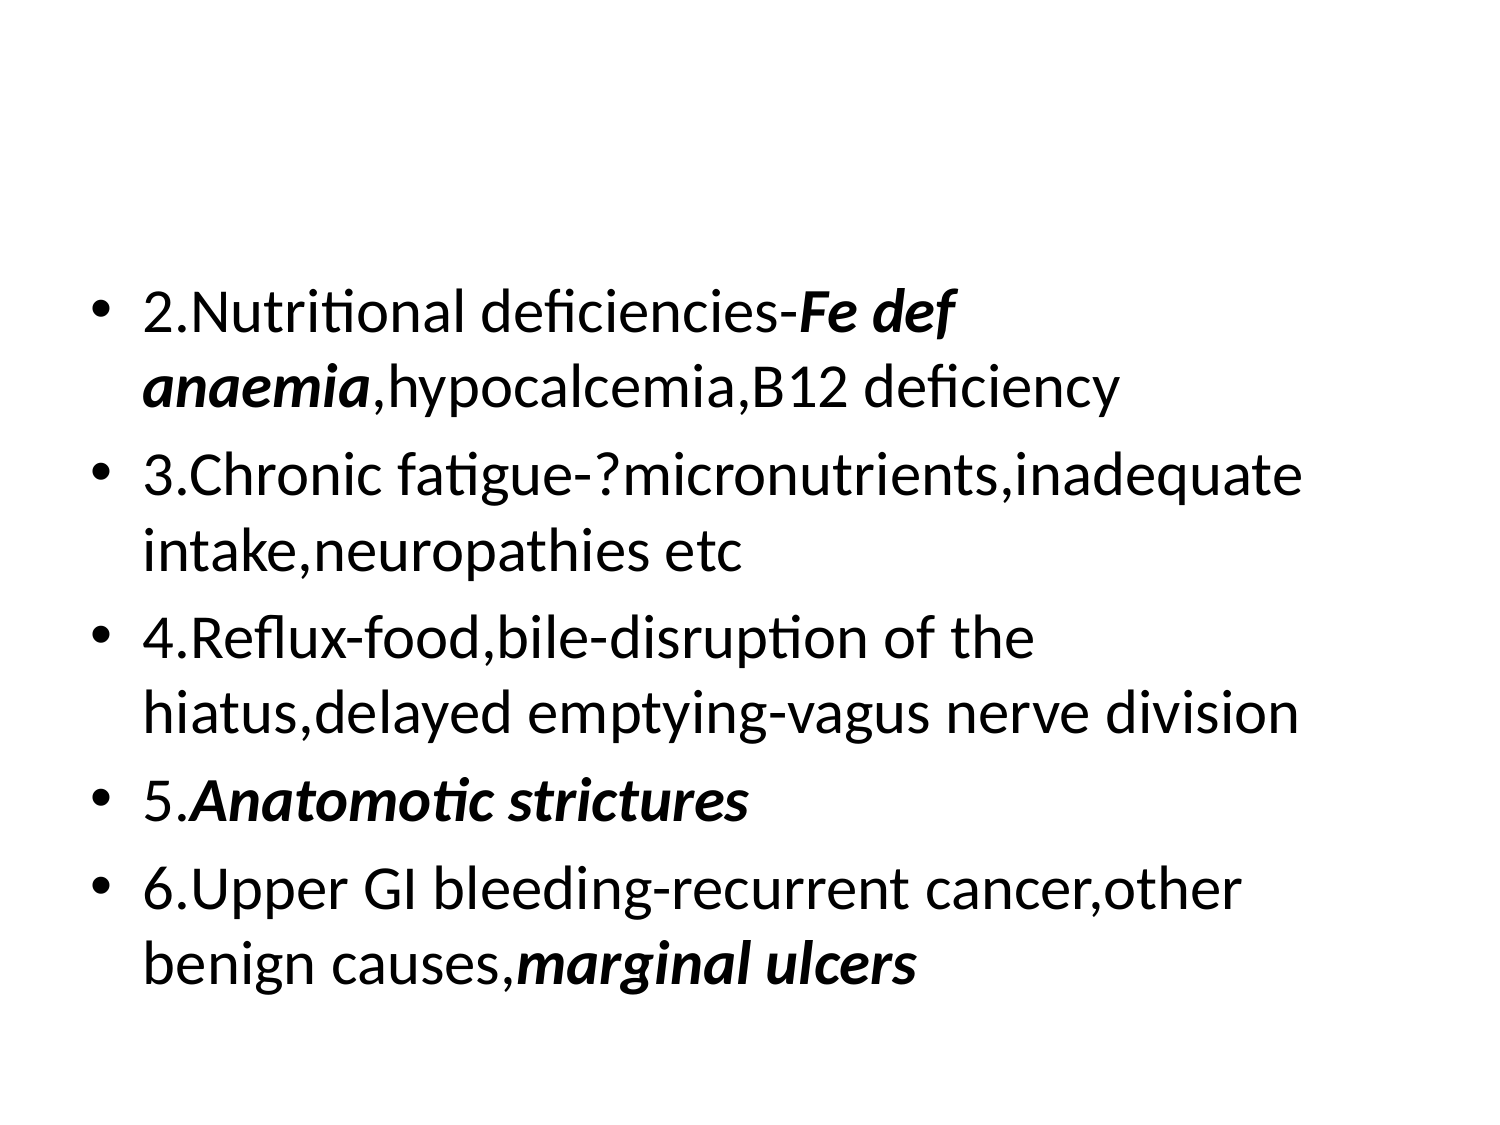

#
2.Nutritional deficiencies-Fe def anaemia,hypocalcemia,B12 deficiency
3.Chronic fatigue-?micronutrients,inadequate intake,neuropathies etc
4.Reflux-food,bile-disruption of the hiatus,delayed emptying-vagus nerve division
5.Anatomotic strictures
6.Upper GI bleeding-recurrent cancer,other benign causes,marginal ulcers